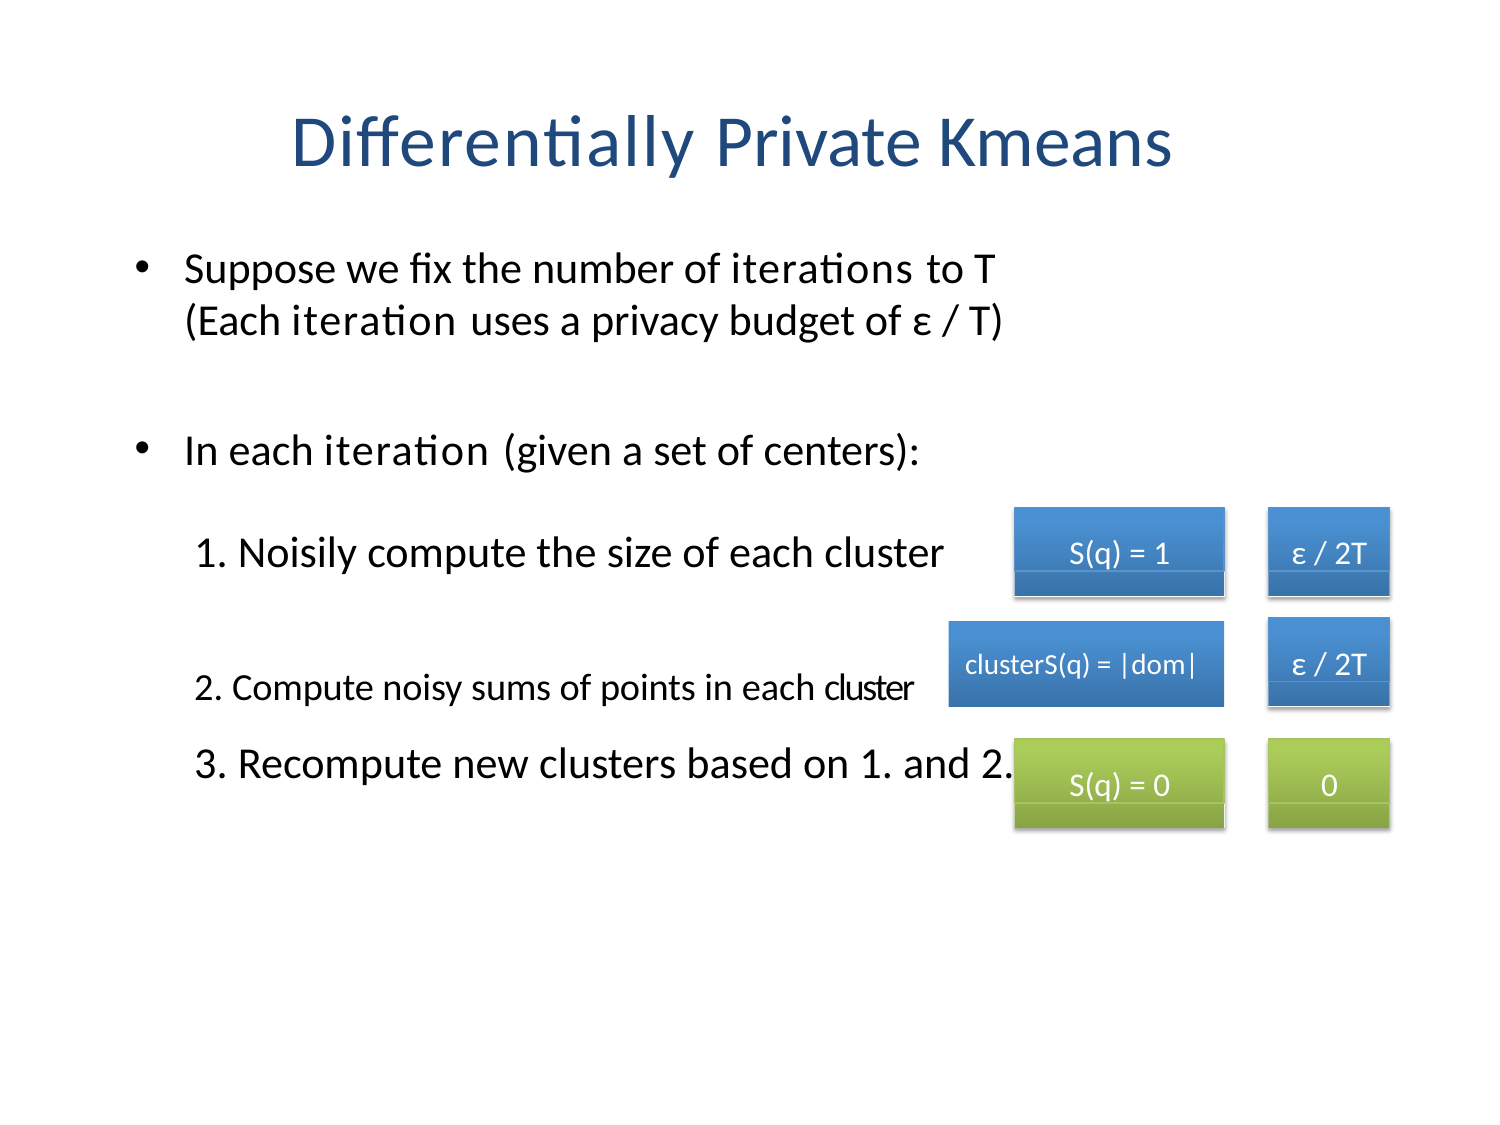

# Diﬀerentially Private Kmeans
Suppose we ﬁx the number of iterations to T  (Each iteration uses a privacy budget of ε / T)

In each iteration (given a set of centers):

S(q) = 1

ε / 2T

1. Noisily compute the size of each cluster

ε / 2T

clusterS(q) = |dom|
2. Compute noisy sums of points in each clusterS(
3. Recompute new clusters based on 1. and 2.

S(q) = 0

0